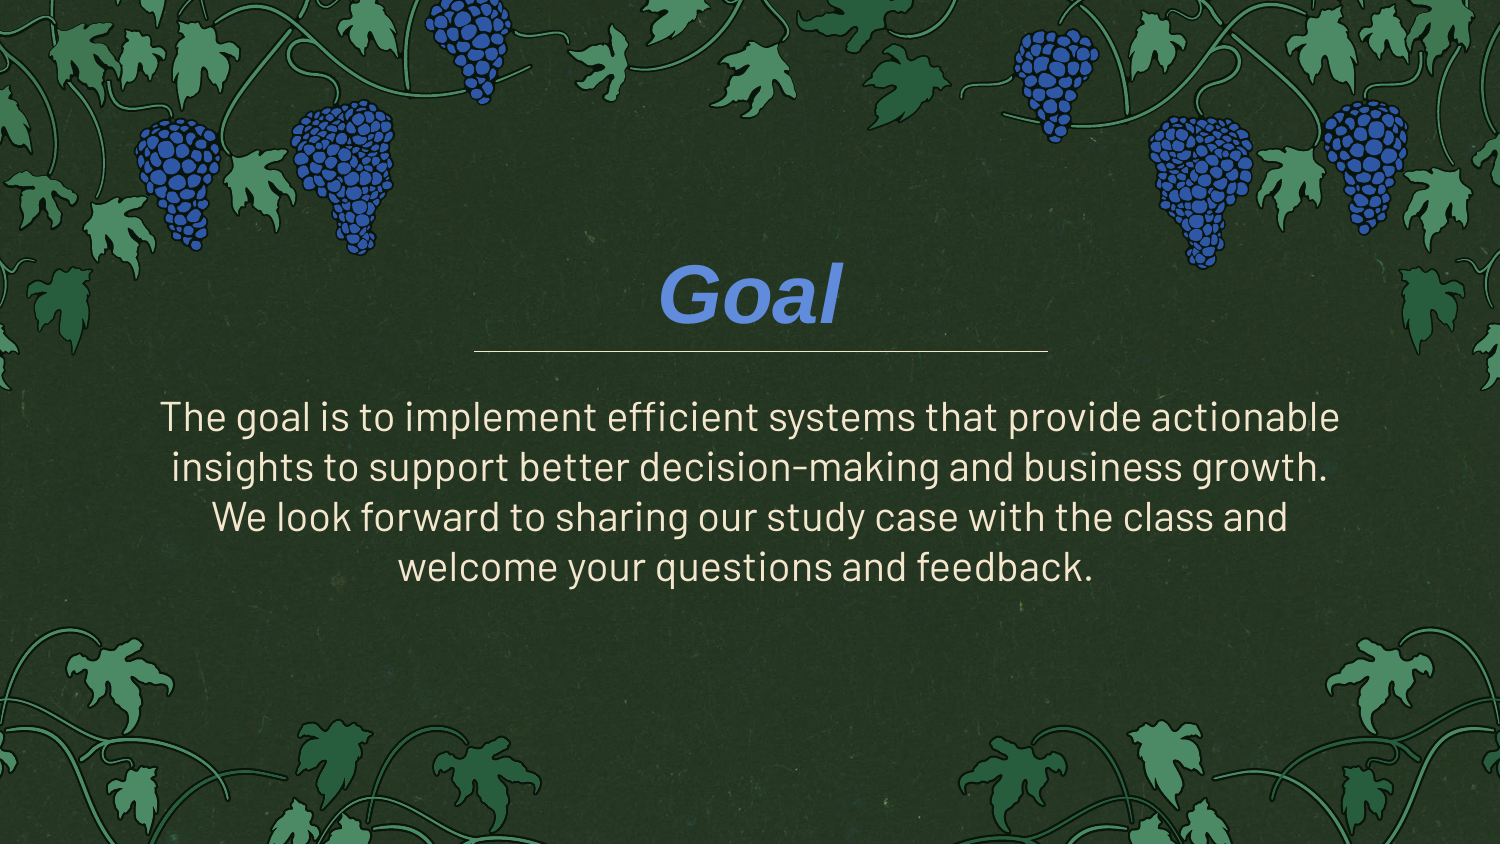

# Goal

The goal is to implement efficient systems that provide actionable insights to support better decision-making and business growth. We look forward to sharing our study case with the class and welcome your questions and feedback.